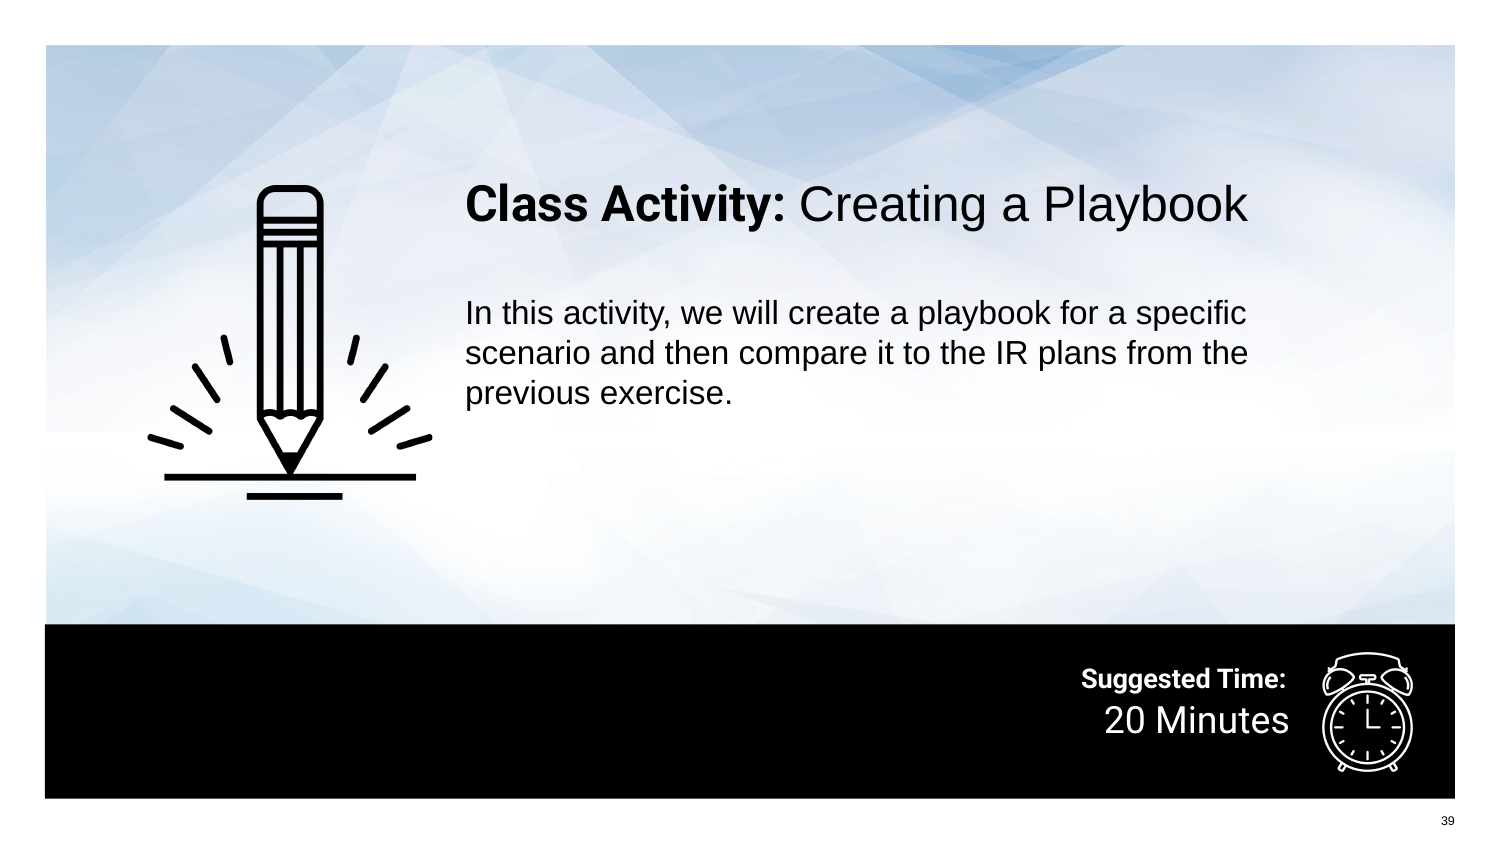

Class Activity: Creating a Playbook

In this activity, we will create a playbook for a specific scenario and then compare it to the IR plans from the previous exercise.

# 20 Minutes

39